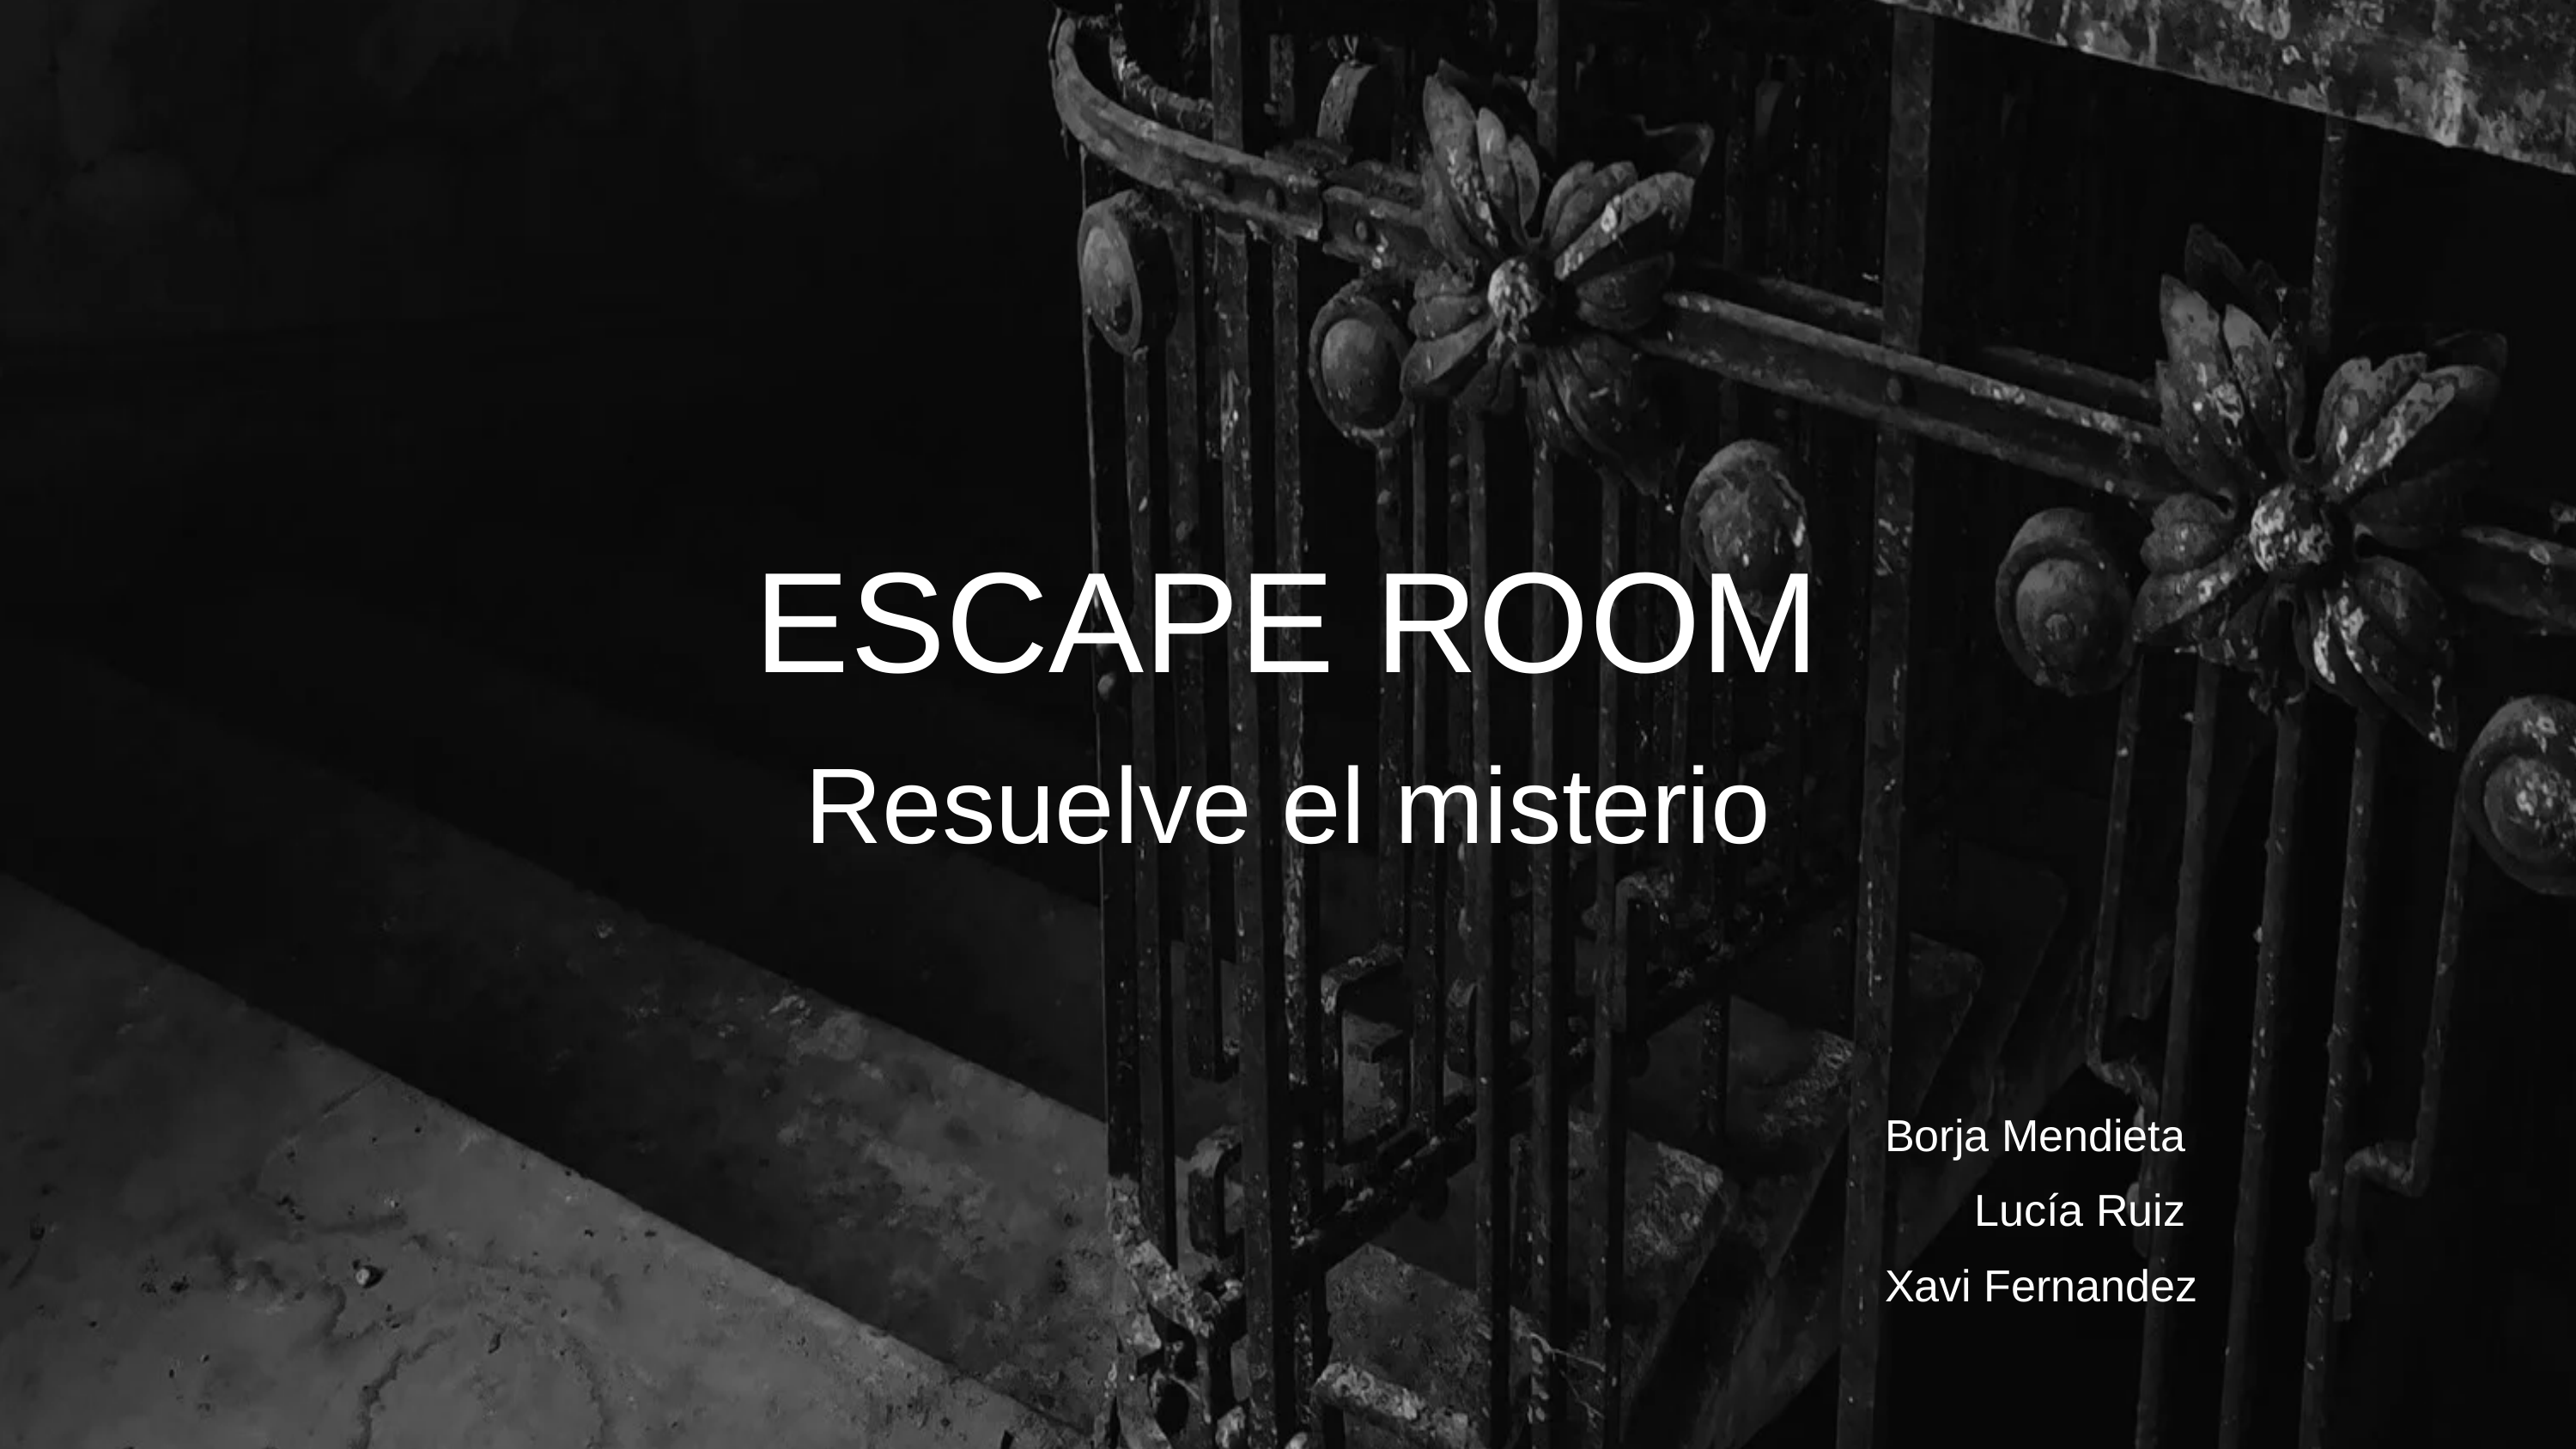

ESCAPE ROOM
Resuelve el misterio
Borja Mendieta
Lucía Ruiz
Xavi Fernandez